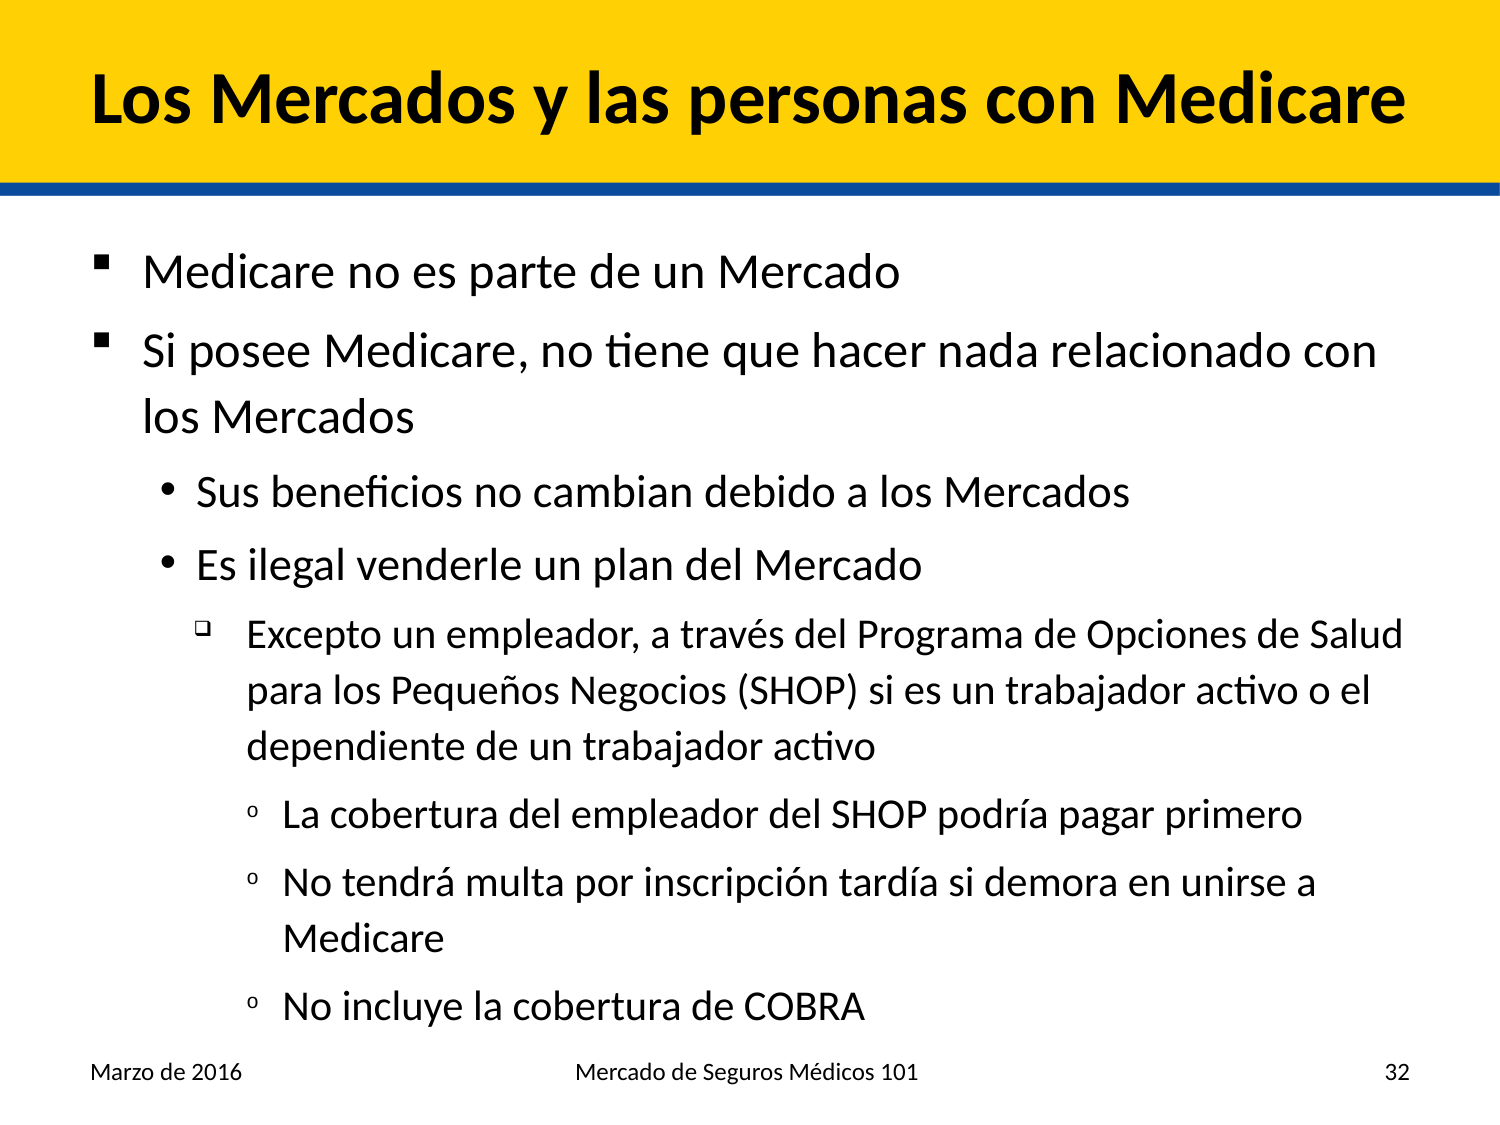

# Los Mercados y las personas con Medicare
Medicare no es parte de un Mercado
Si posee Medicare, no tiene que hacer nada relacionado con los Mercados
Sus beneficios no cambian debido a los Mercados
Es ilegal venderle un plan del Mercado
Excepto un empleador, a través del Programa de Opciones de Salud para los Pequeños Negocios (SHOP) si es un trabajador activo o el dependiente de un trabajador activo
La cobertura del empleador del SHOP podría pagar primero
No tendrá multa por inscripción tardía si demora en unirse a Medicare
No incluye la cobertura de COBRA

Marzo de 2016
Mercado de Seguros Médicos 101
32